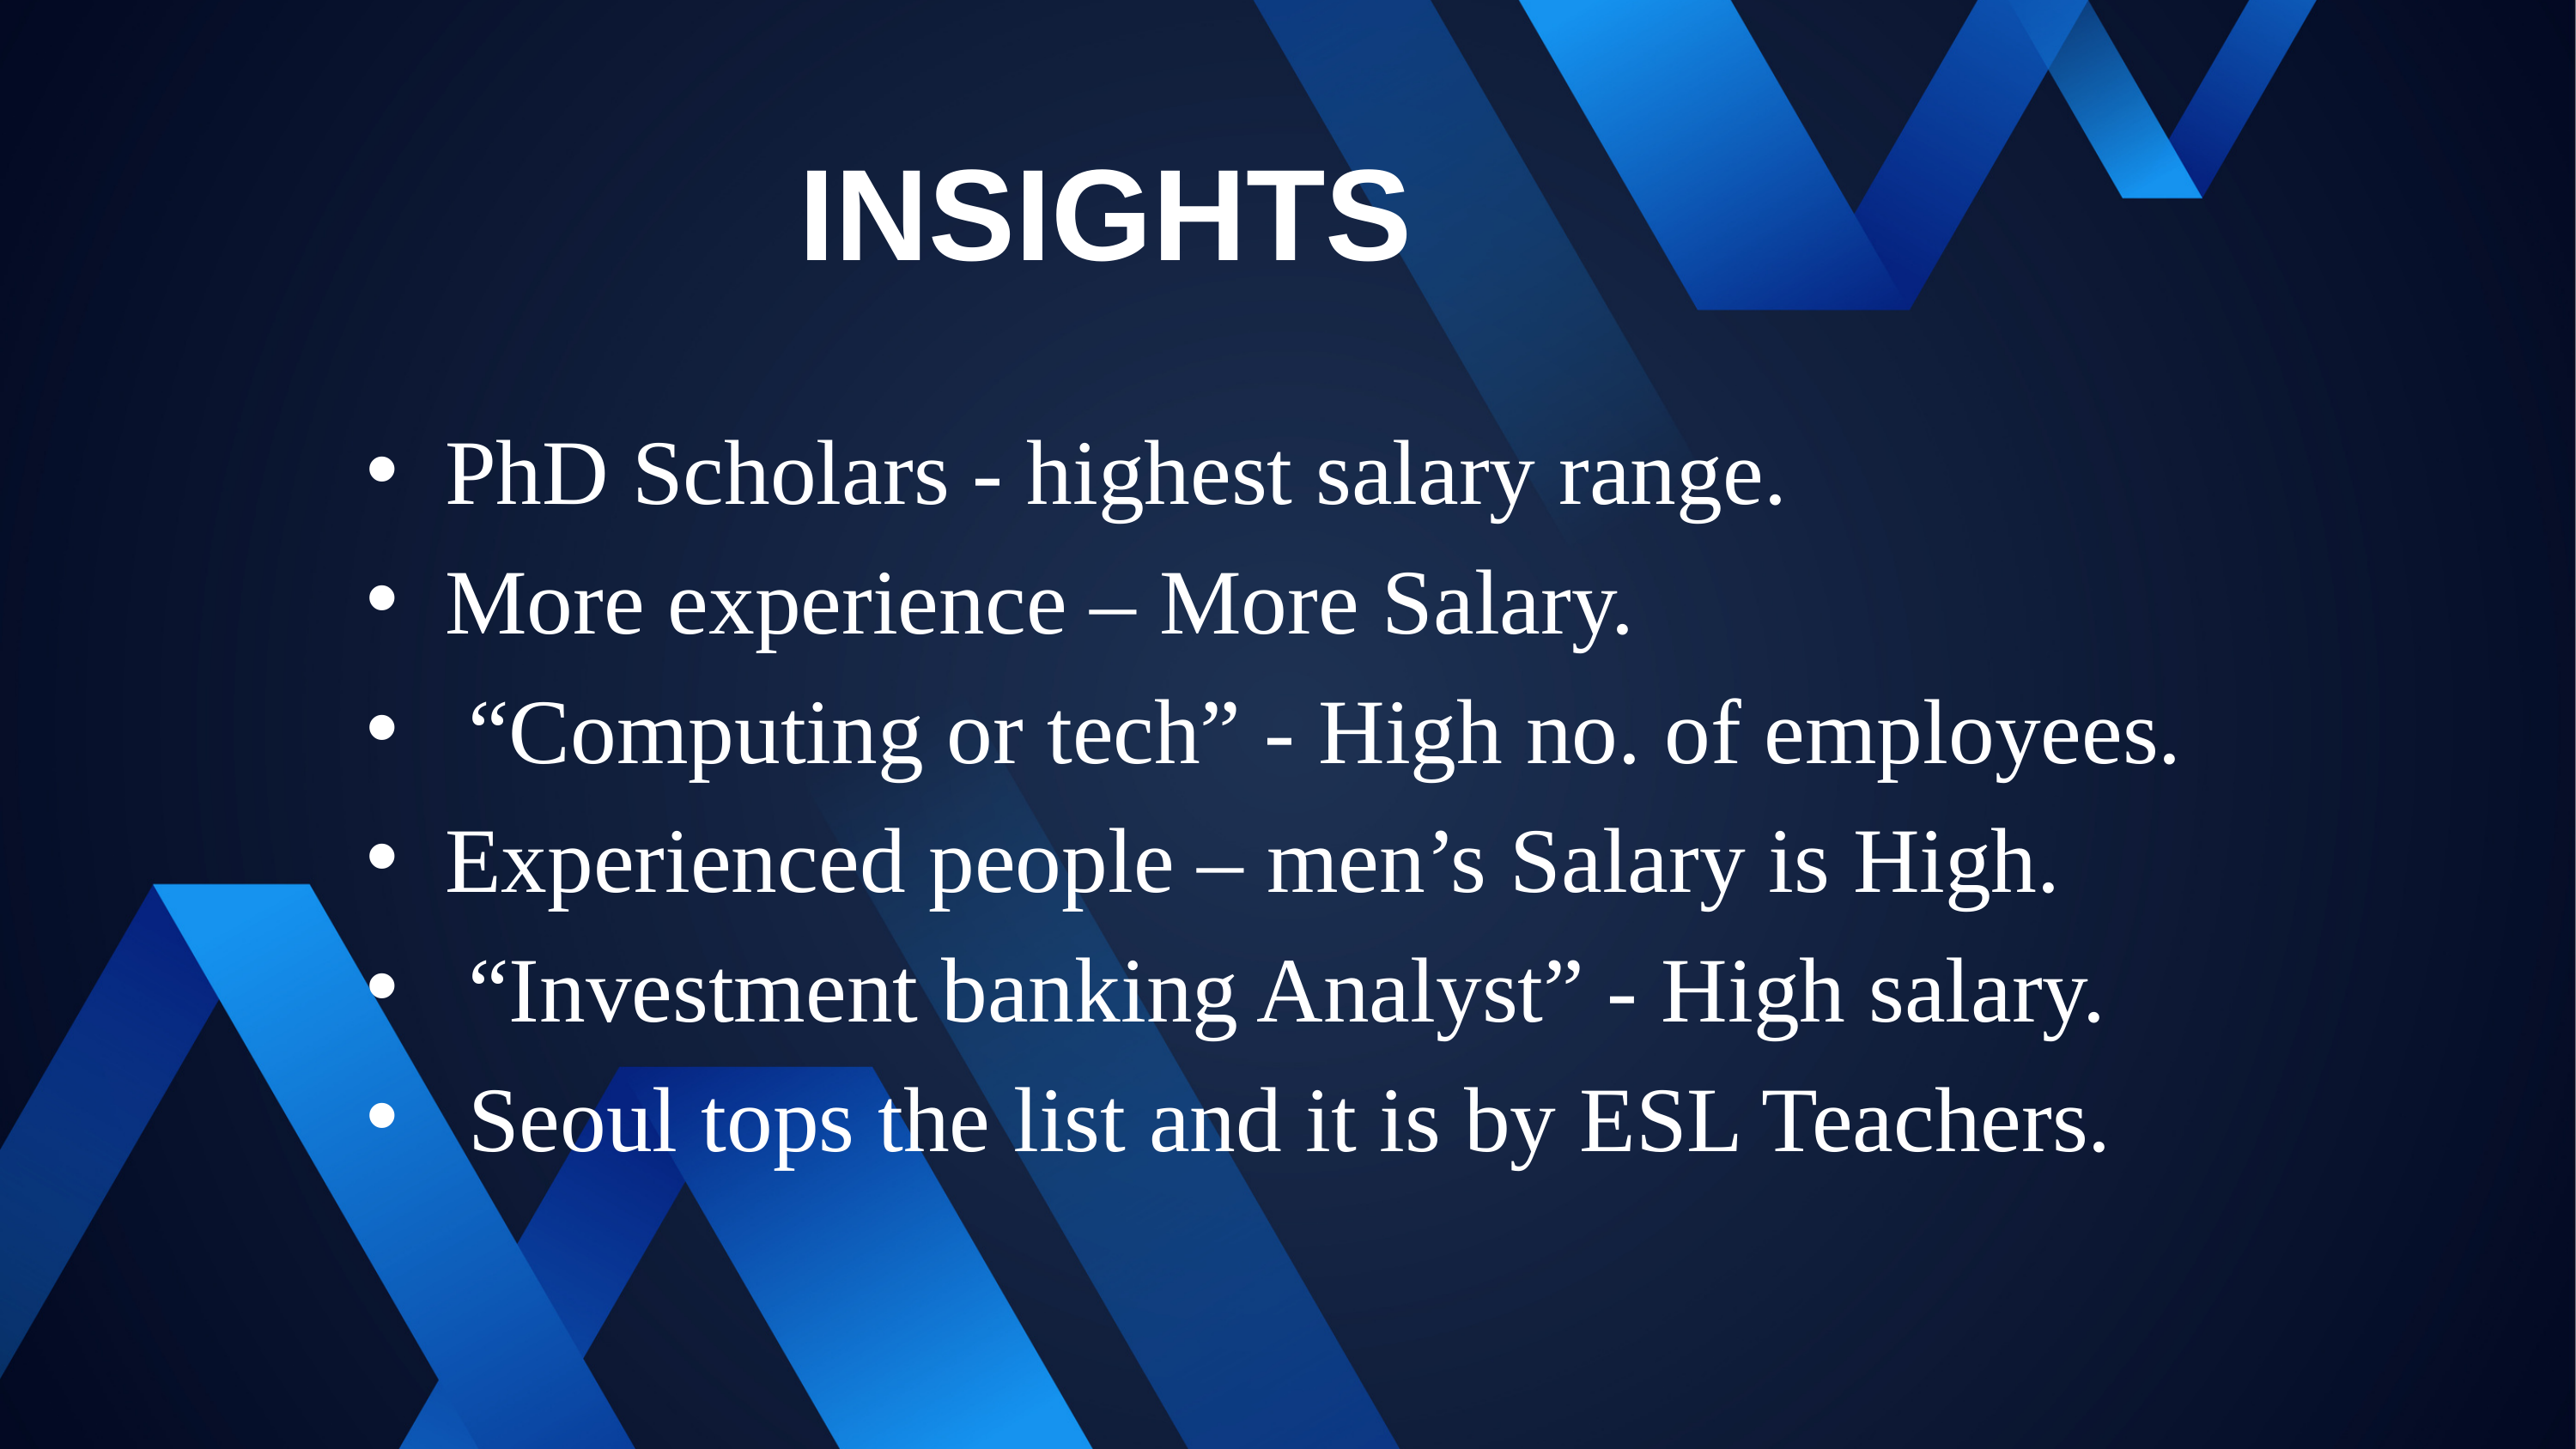

INSIGHTS

PhD Scholars - highest salary range.
More experience – More Salary.
 “Computing or tech” - High no. of employees.
Experienced people – men’s Salary is High.
 “Investment banking Analyst” - High salary.
 Seoul tops the list and it is by ESL Teachers.